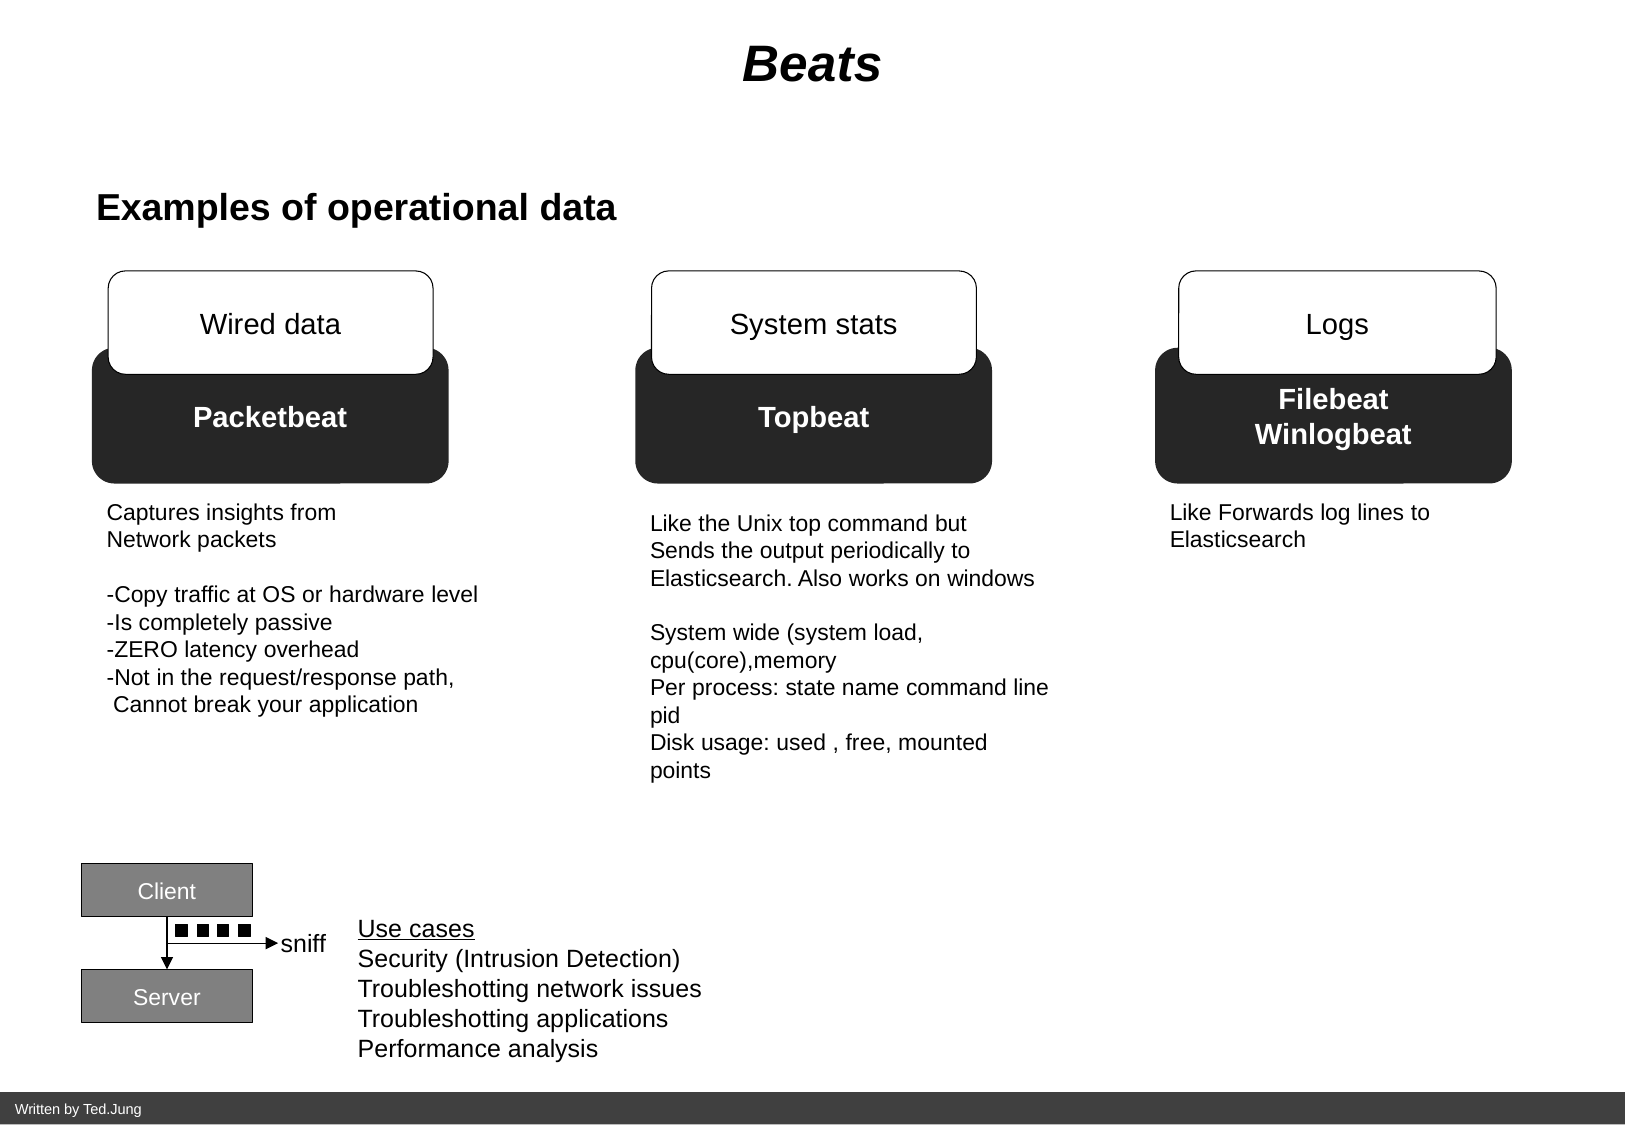

Beats
Examples of operational data
Wired data
System stats
Logs
Packetbeat
Topbeat
Filebeat
Winlogbeat
Captures insights from
Network packets

-Copy traffic at OS or hardware level
-Is completely passive
-ZERO latency overhead
-Not in the request/response path,
 Cannot break your application
Like Forwards log lines to Elasticsearch
Like the Unix top command but
Sends the output periodically to
Elasticsearch. Also works on windows

System wide (system load, cpu(core),memory
Per process: state name command line pid
Disk usage: used , free, mounted points
Client
Use cases
Security (Intrusion Detection)
Troubleshotting network issues
Troubleshotting applications
Performance analysis
sniff

Server